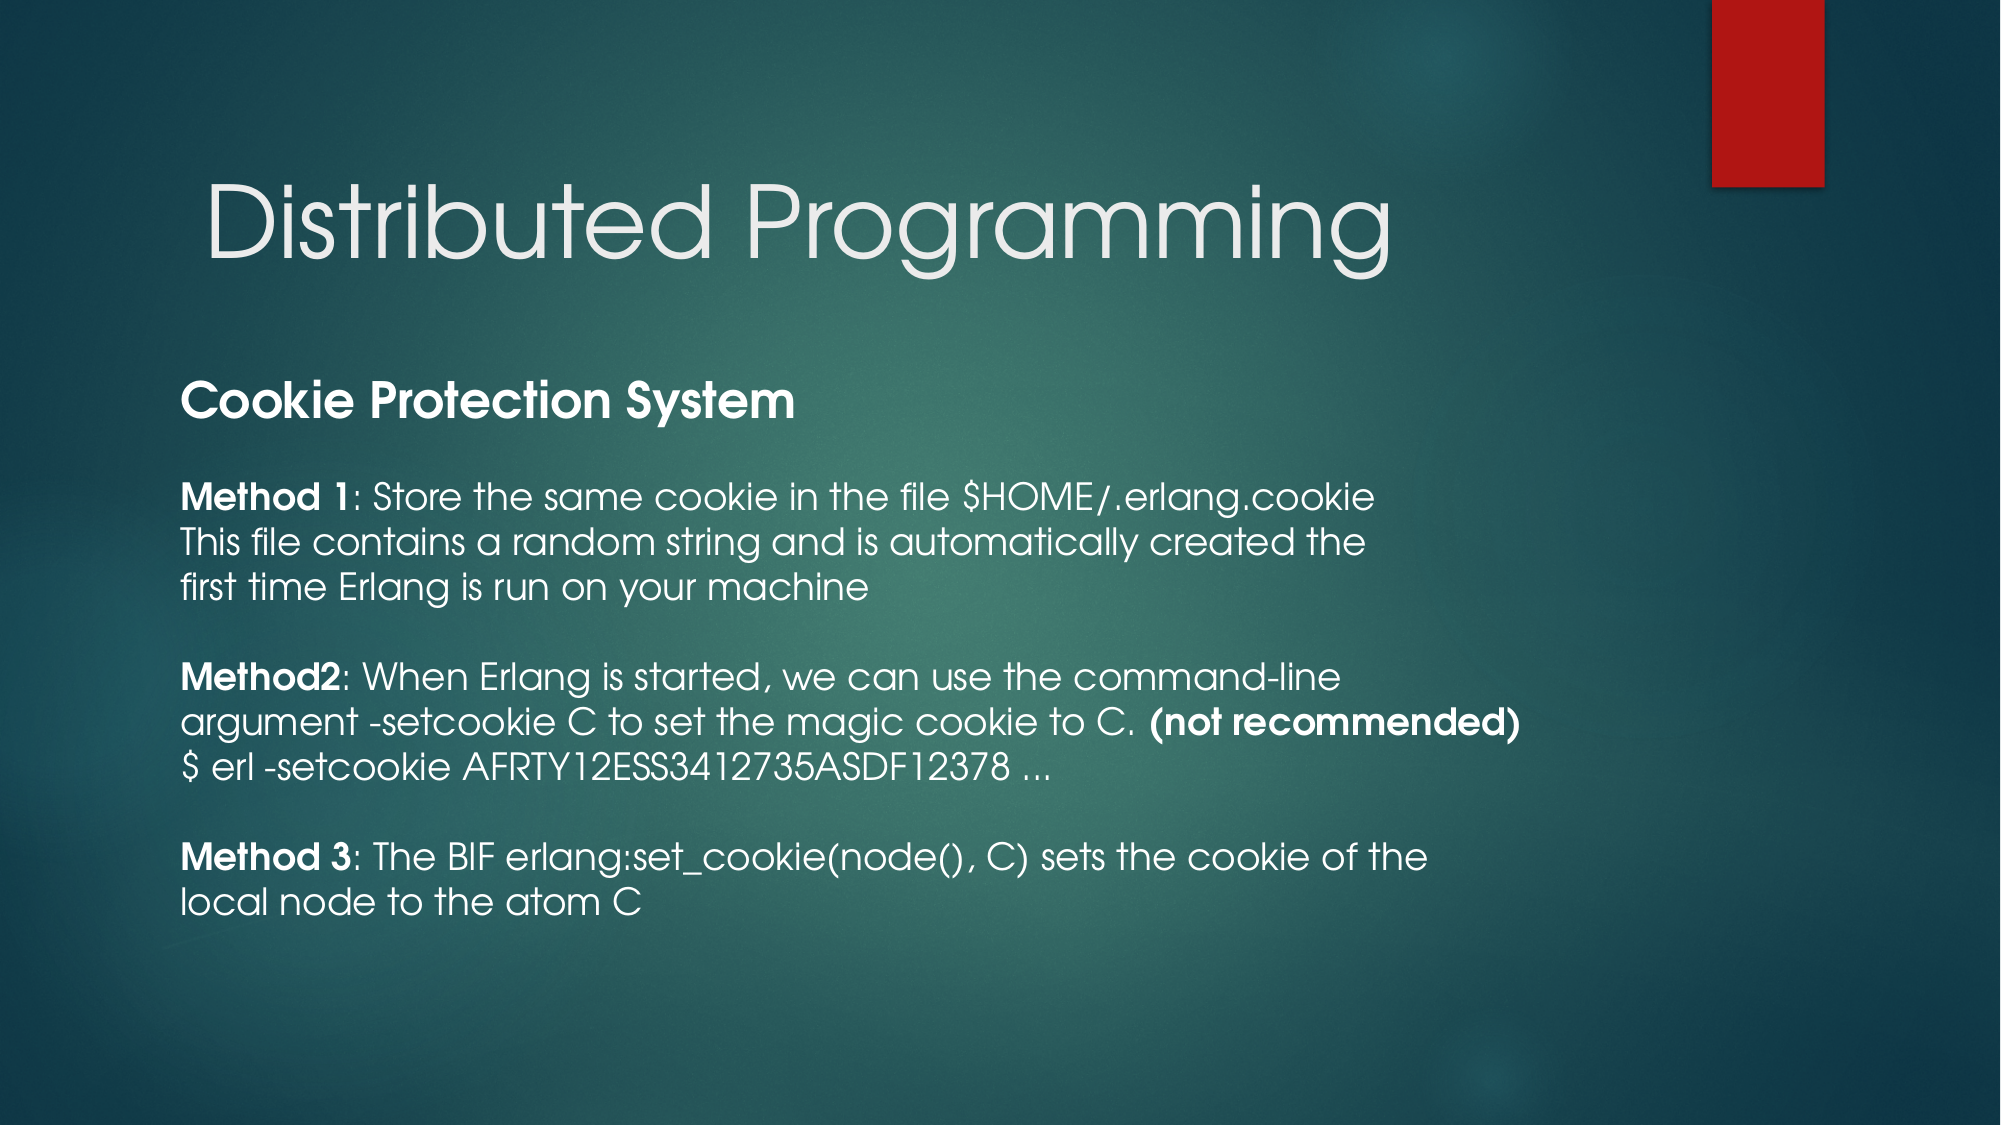

# Distributed Programming
Cookie Protection System

Method 1: Store the same cookie in the file $HOME/.erlang.cookie
This file contains a random string and is automatically created the
first time Erlang is run on your machine

Method2: When Erlang is started, we can use the command-line
argument -setcookie C to set the magic cookie to C. (not recommended)
$ erl -setcookie AFRTY12ESS3412735ASDF12378 ...

Method 3: The BIF erlang:set_cookie(node(), C) sets the cookie of the
local node to the atom C